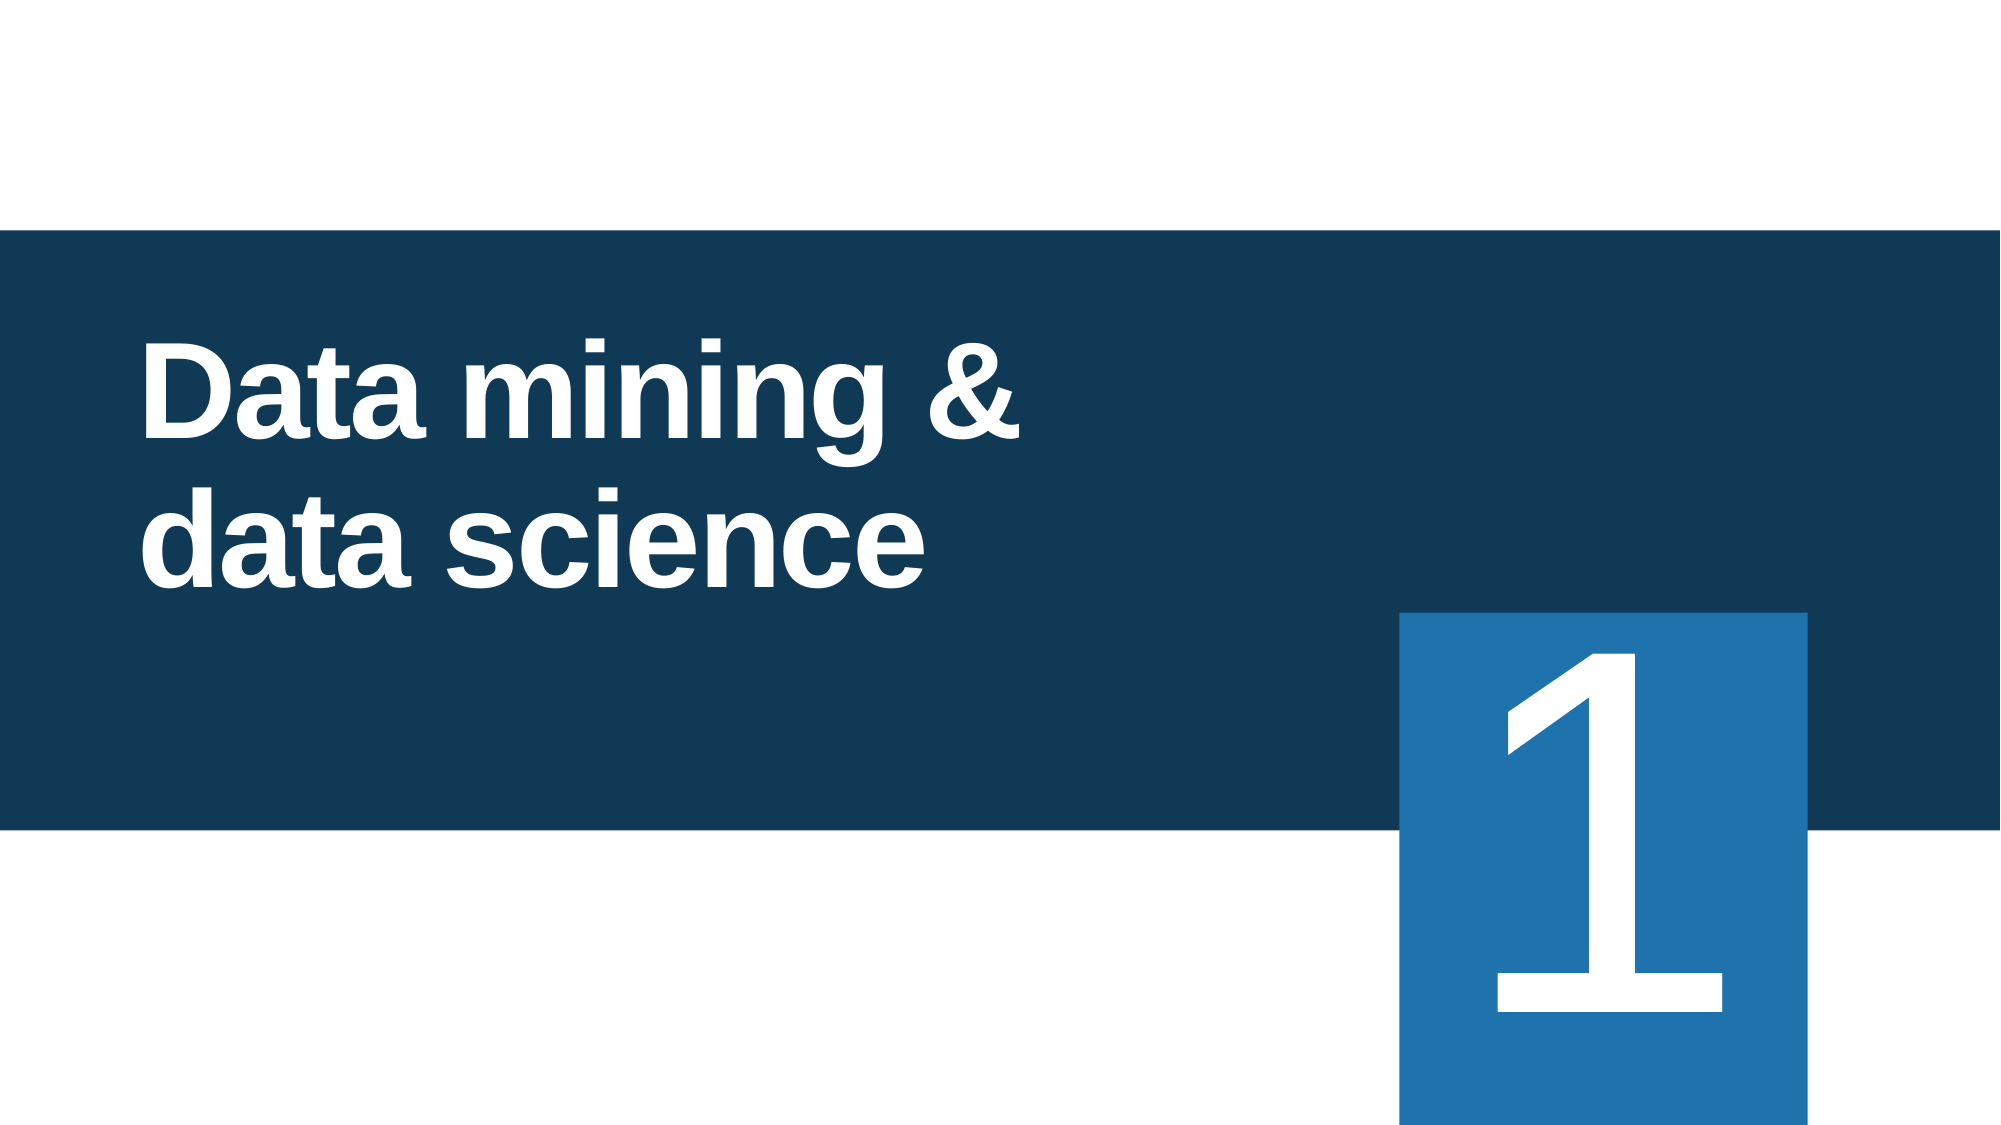

# Data mining & data science
1